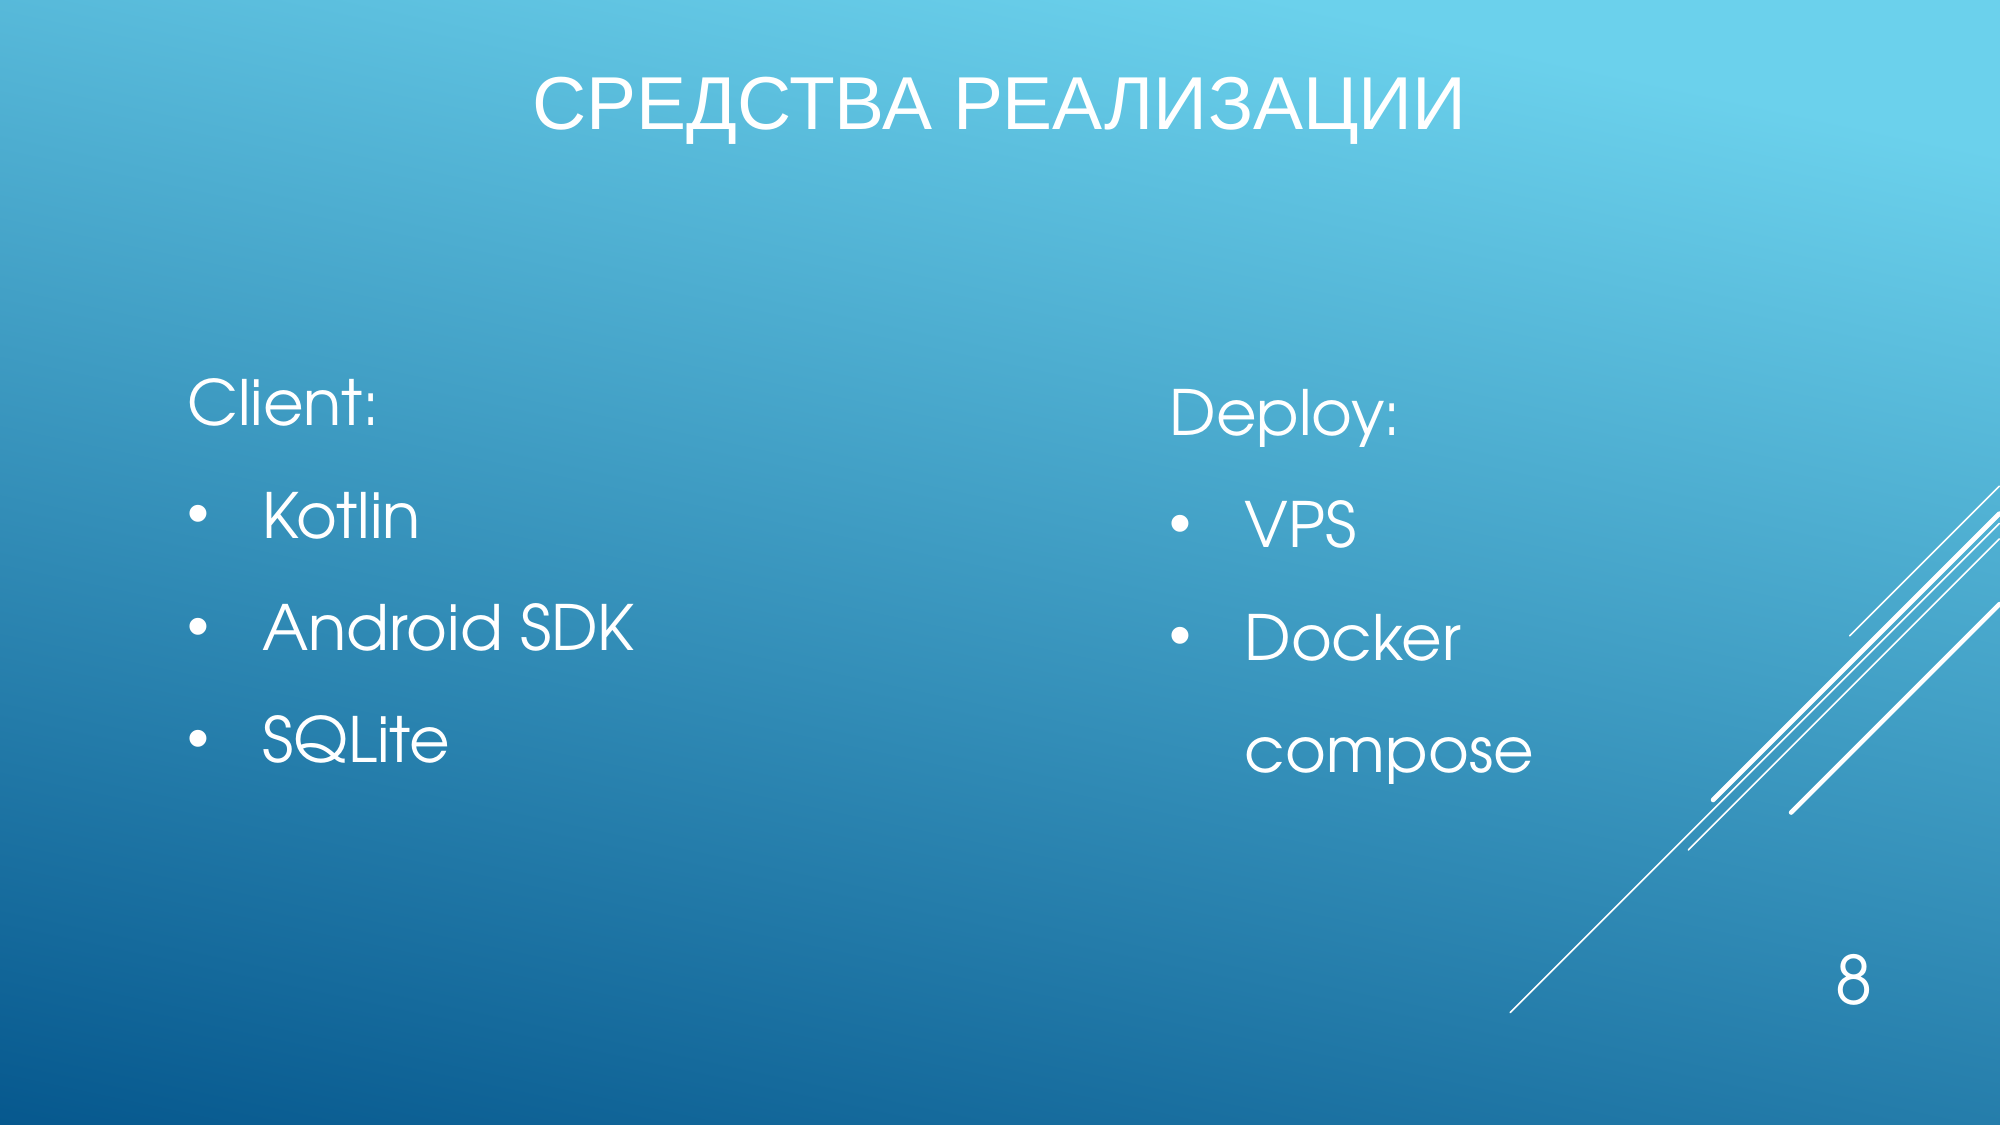

# Средства реализации
Client:
Kotlin
Android SDK
SQLite

Deploy:
VPS
Docker compose

8